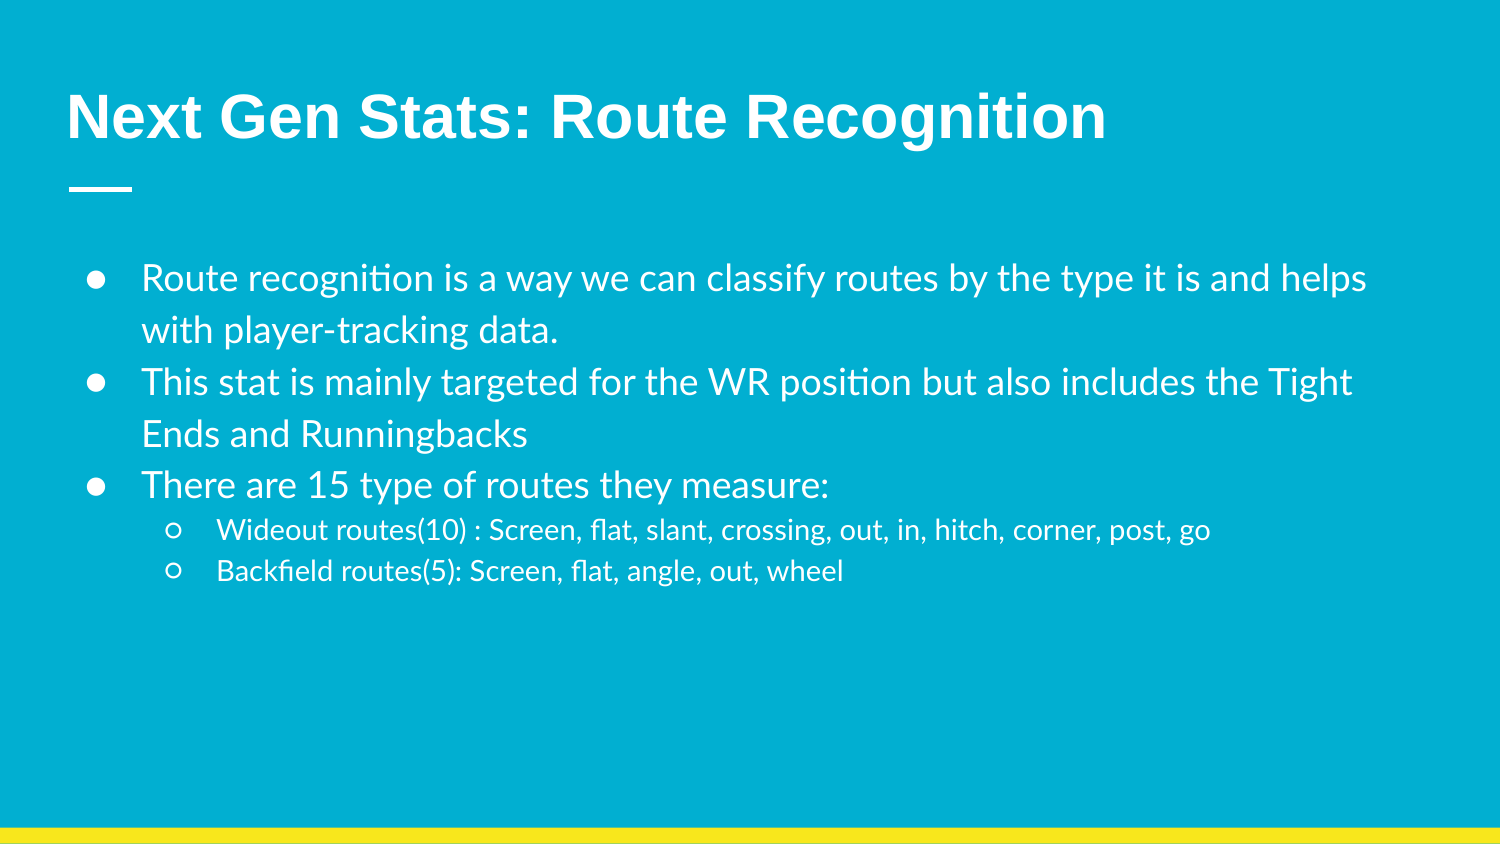

# Next Gen Stats: Route Recognition
Route recognition is a way we can classify routes by the type it is and helps with player-tracking data.
This stat is mainly targeted for the WR position but also includes the Tight Ends and Runningbacks
There are 15 type of routes they measure:
Wideout routes(10) : Screen, flat, slant, crossing, out, in, hitch, corner, post, go
Backfield routes(5): Screen, flat, angle, out, wheel